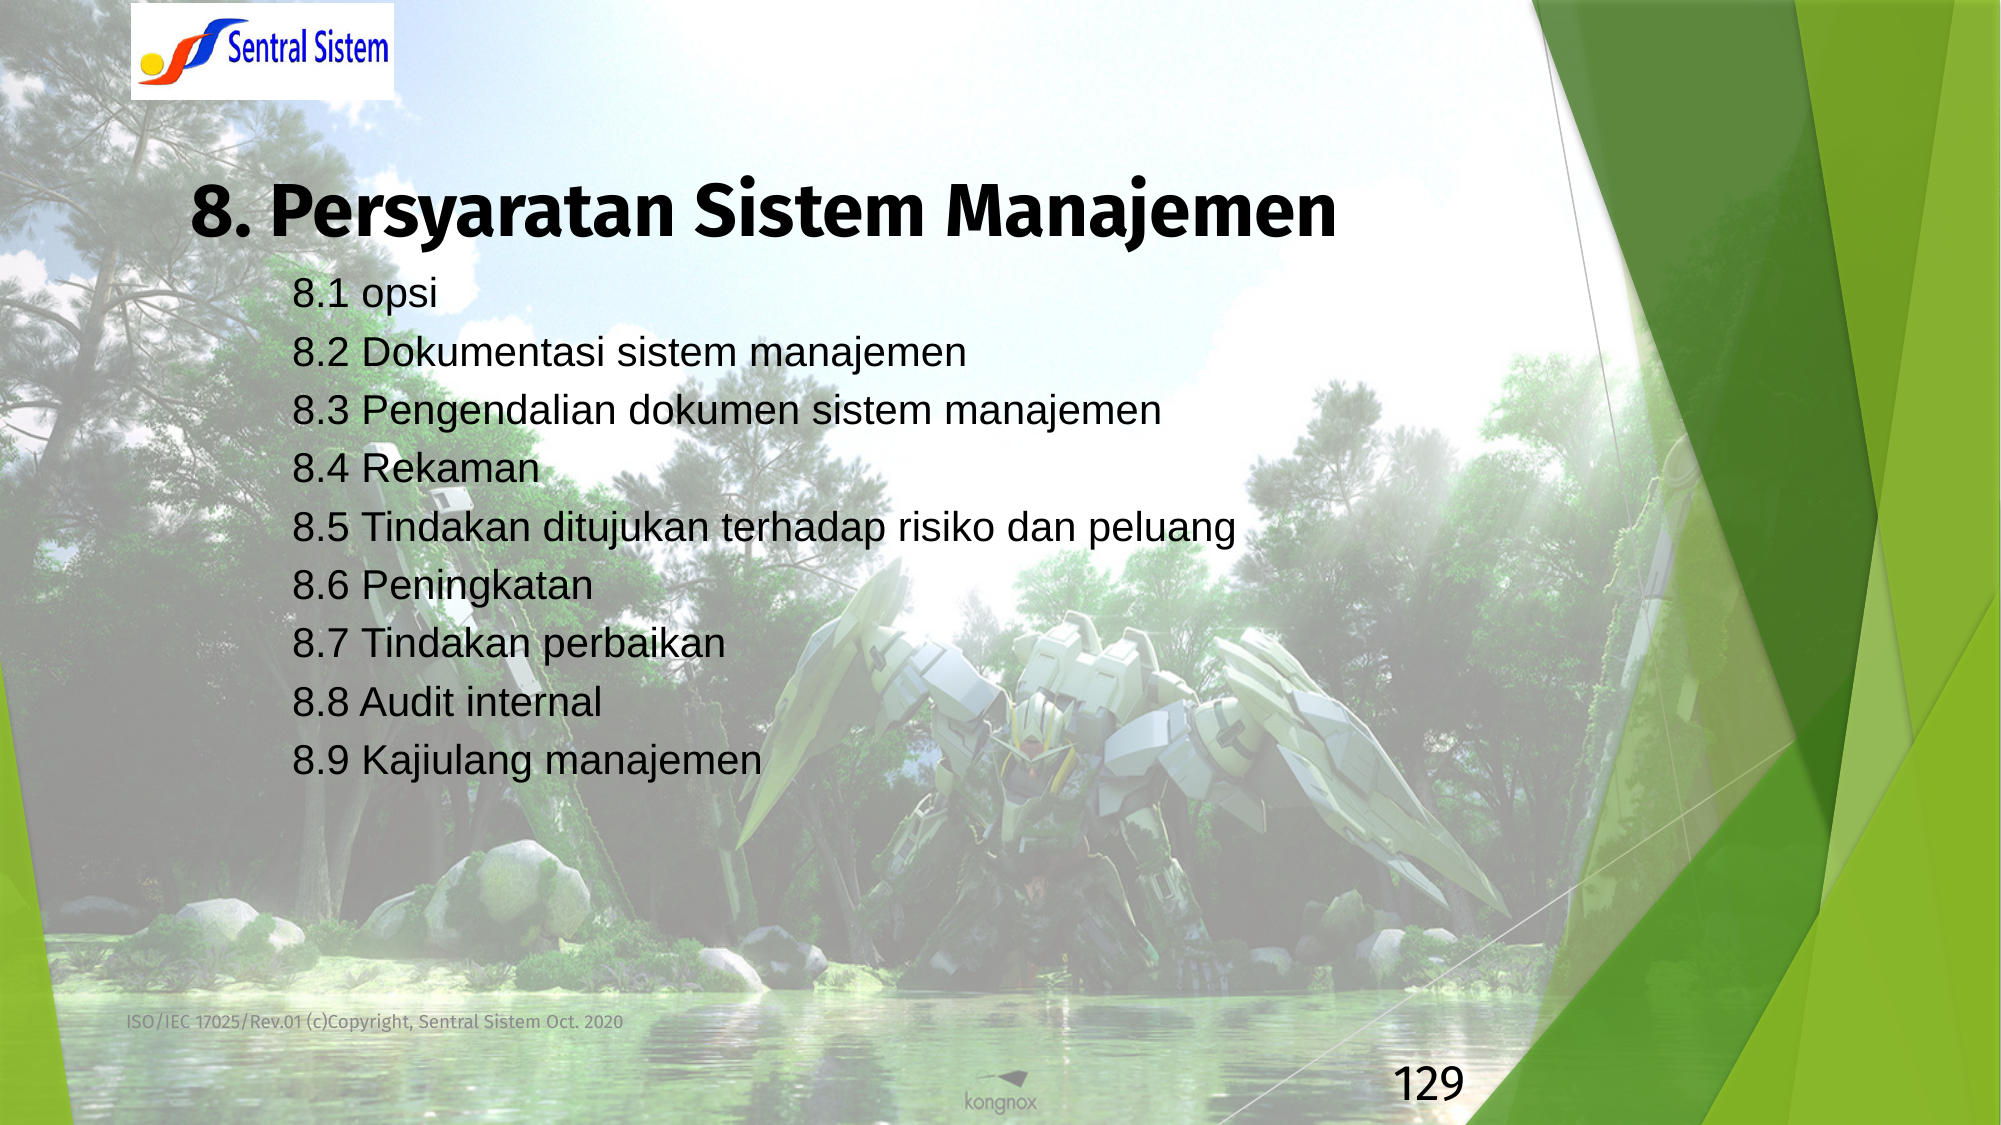

# 8. Persyaratan Sistem Manajemen
8.1 opsi
8.2 Dokumentasi sistem manajemen
8.3 Pengendalian dokumen sistem manajemen
8.4 Rekaman
8.5 Tindakan ditujukan terhadap risiko dan peluang
8.6 Peningkatan
8.7 Tindakan perbaikan
8.8 Audit internal
8.9 Kajiulang manajemen

ISO/IEC 17025/Rev.01 (c)Copyright, Sentral Sistem Oct. 2020
129